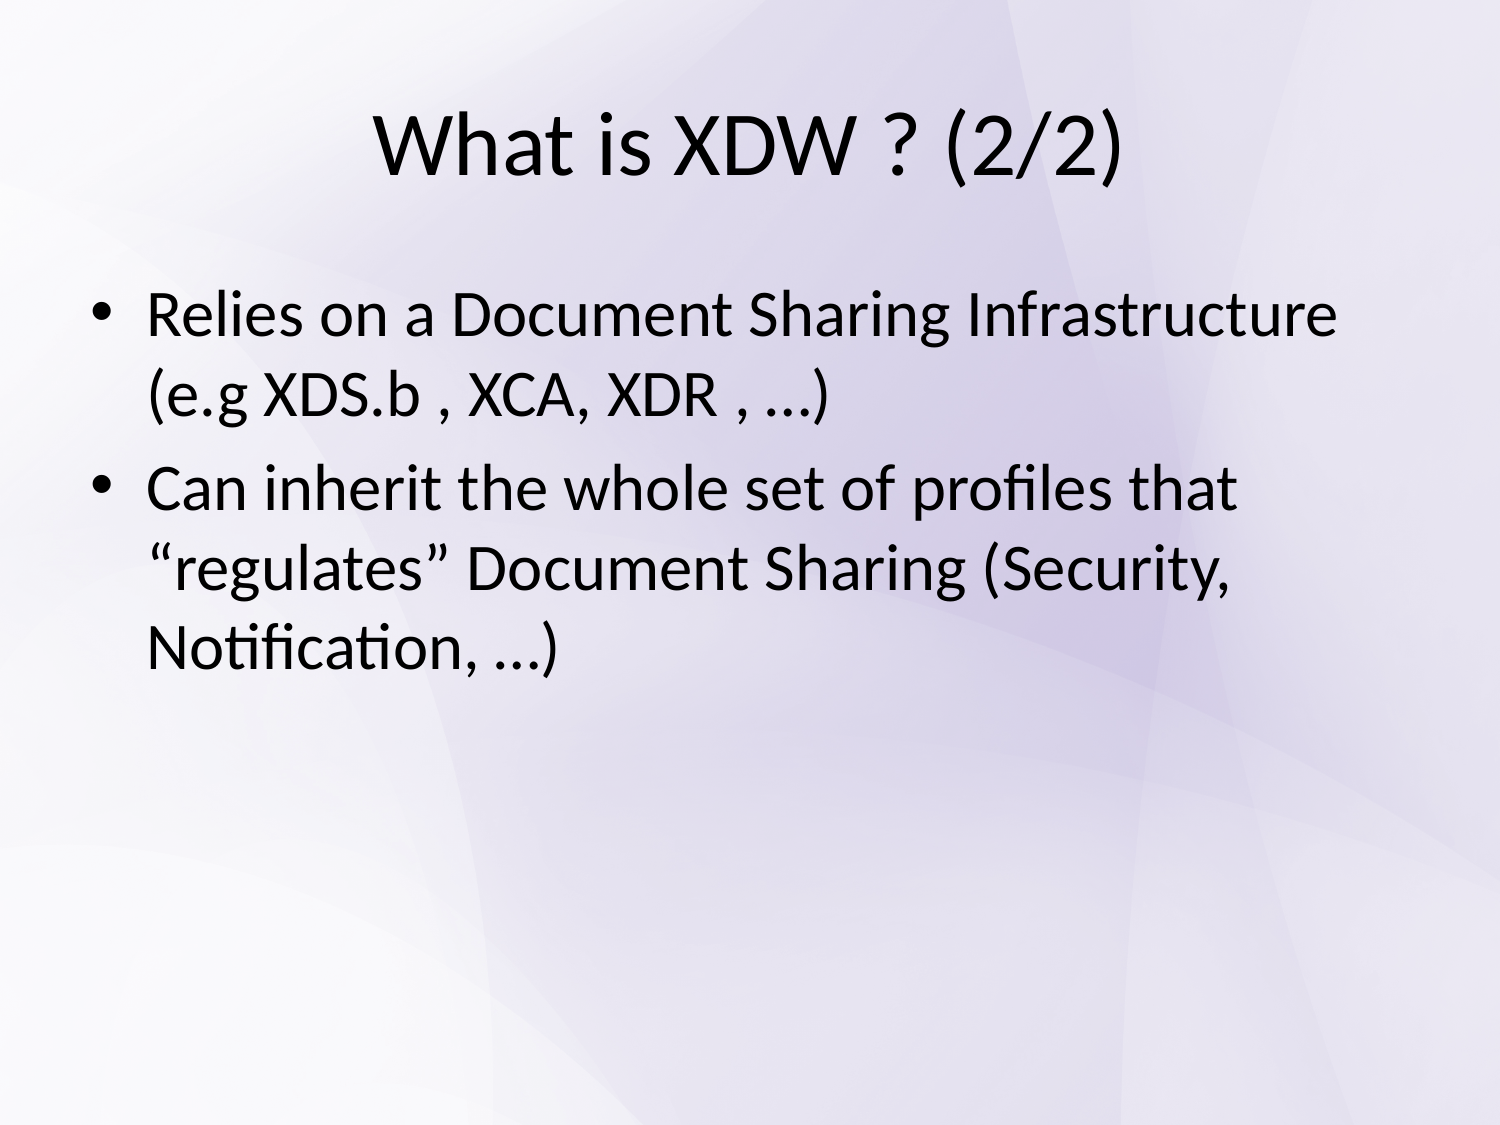

# What is XDW ? (2/2)
Relies on a Document Sharing Infrastructure (e.g XDS.b , XCA, XDR , …)
Can inherit the whole set of profiles that “regulates” Document Sharing (Security, Notification, …)